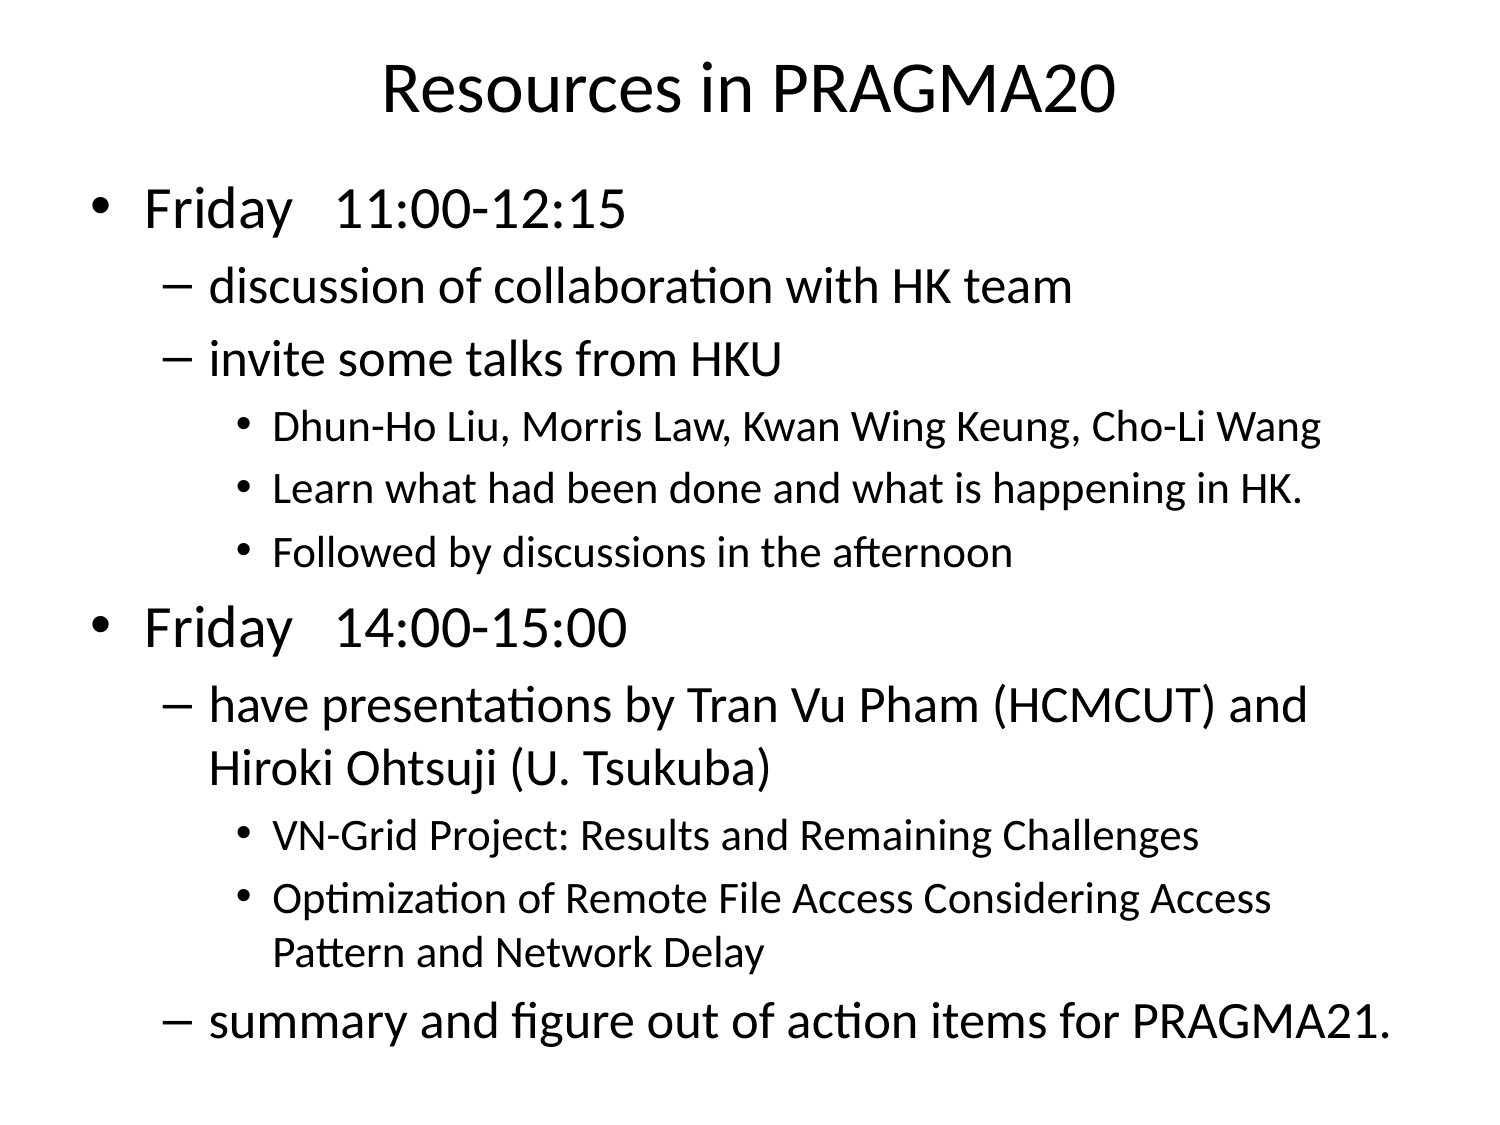

# Resources in PRAGMA20
Friday   11:00-12:15
discussion of collaboration with HK team
invite some talks from HKU
Dhun-Ho Liu, Morris Law, Kwan Wing Keung, Cho-Li Wang
Learn what had been done and what is happening in HK.
Followed by discussions in the afternoon
Friday   14:00-15:00
have presentations by Tran Vu Pham (HCMCUT) and Hiroki Ohtsuji (U. Tsukuba)
VN-Grid Project: Results and Remaining Challenges
Optimization of Remote File Access Considering Access Pattern and Network Delay
summary and figure out of action items for PRAGMA21.